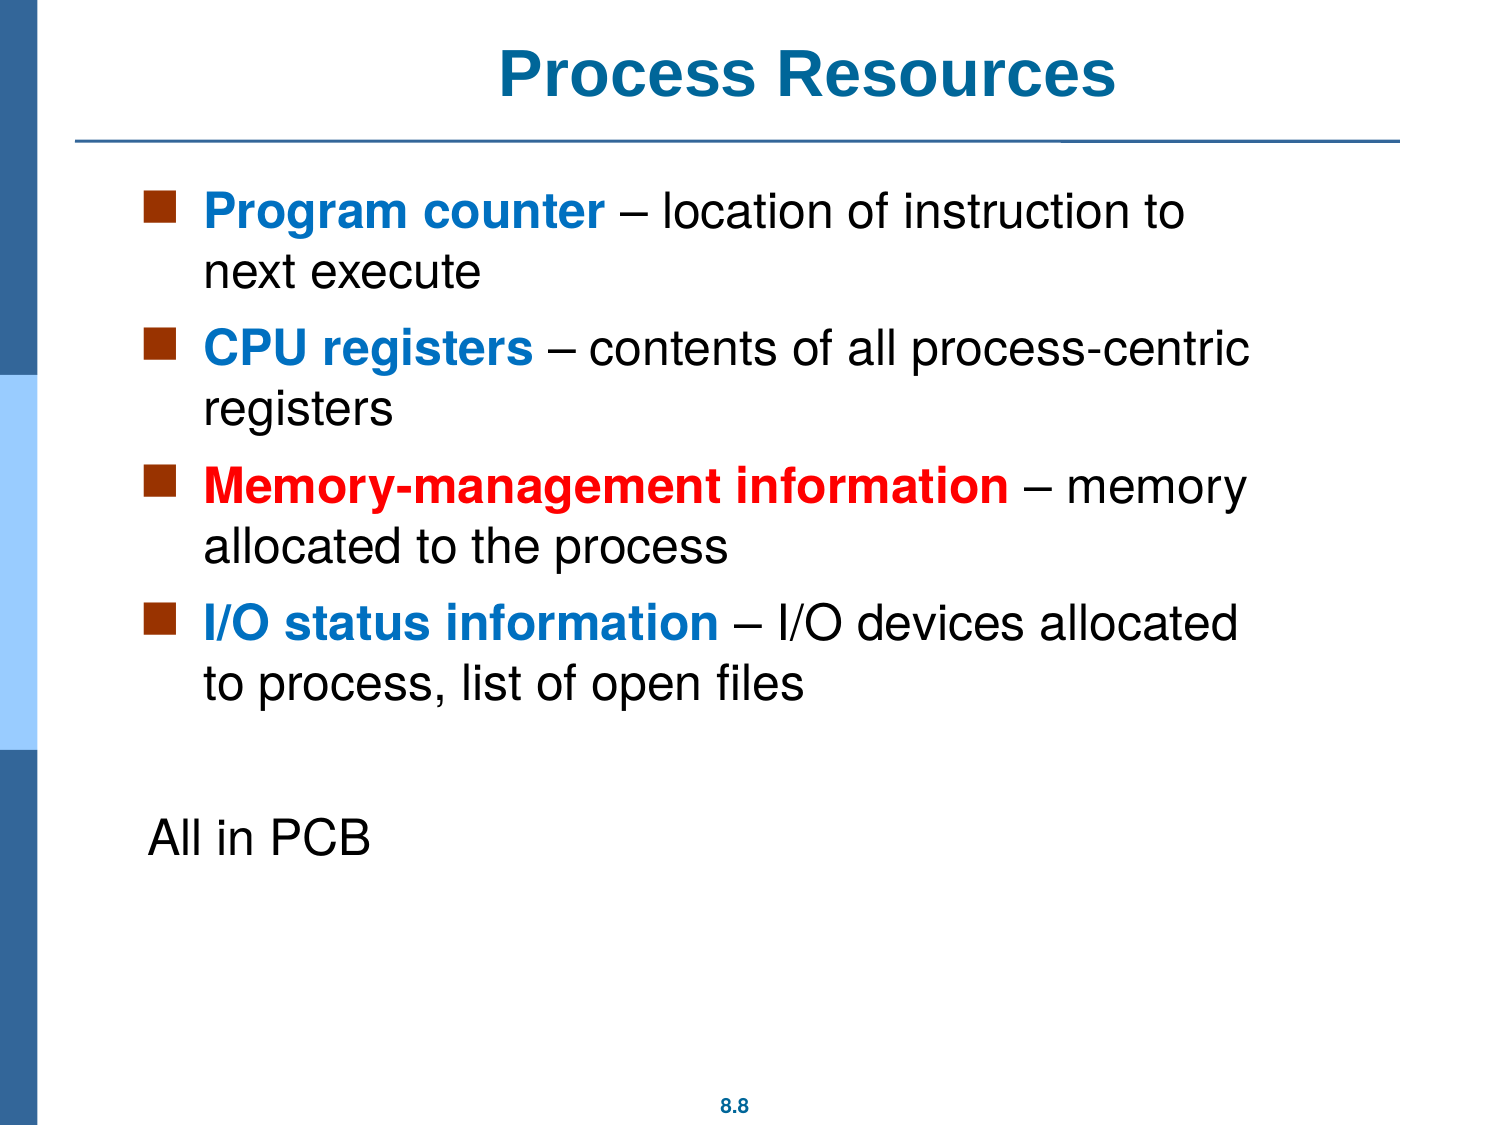

# Process Resources
Program counter – location of instruction to next execute
CPU registers – contents of all process-centric registers
Memory-management information – memory allocated to the process
I/O status information – I/O devices allocated to process, list of open files

All in PCB